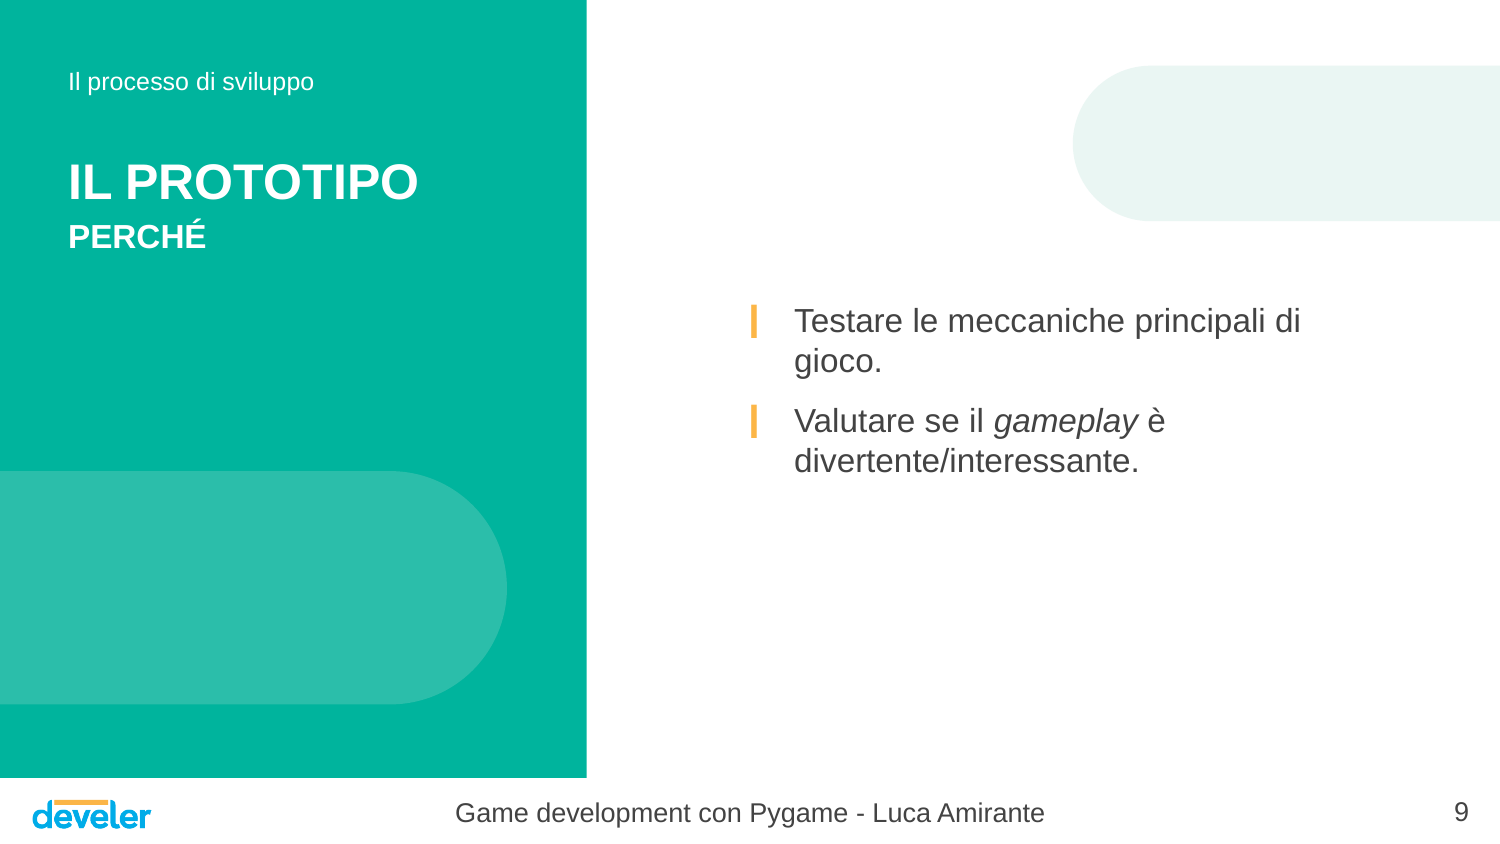

Testare le meccaniche principali di gioco.
Valutare se il gameplay è divertente/interessante.
Il processo di sviluppo
# IL PROTOTIPO PERCHÉ